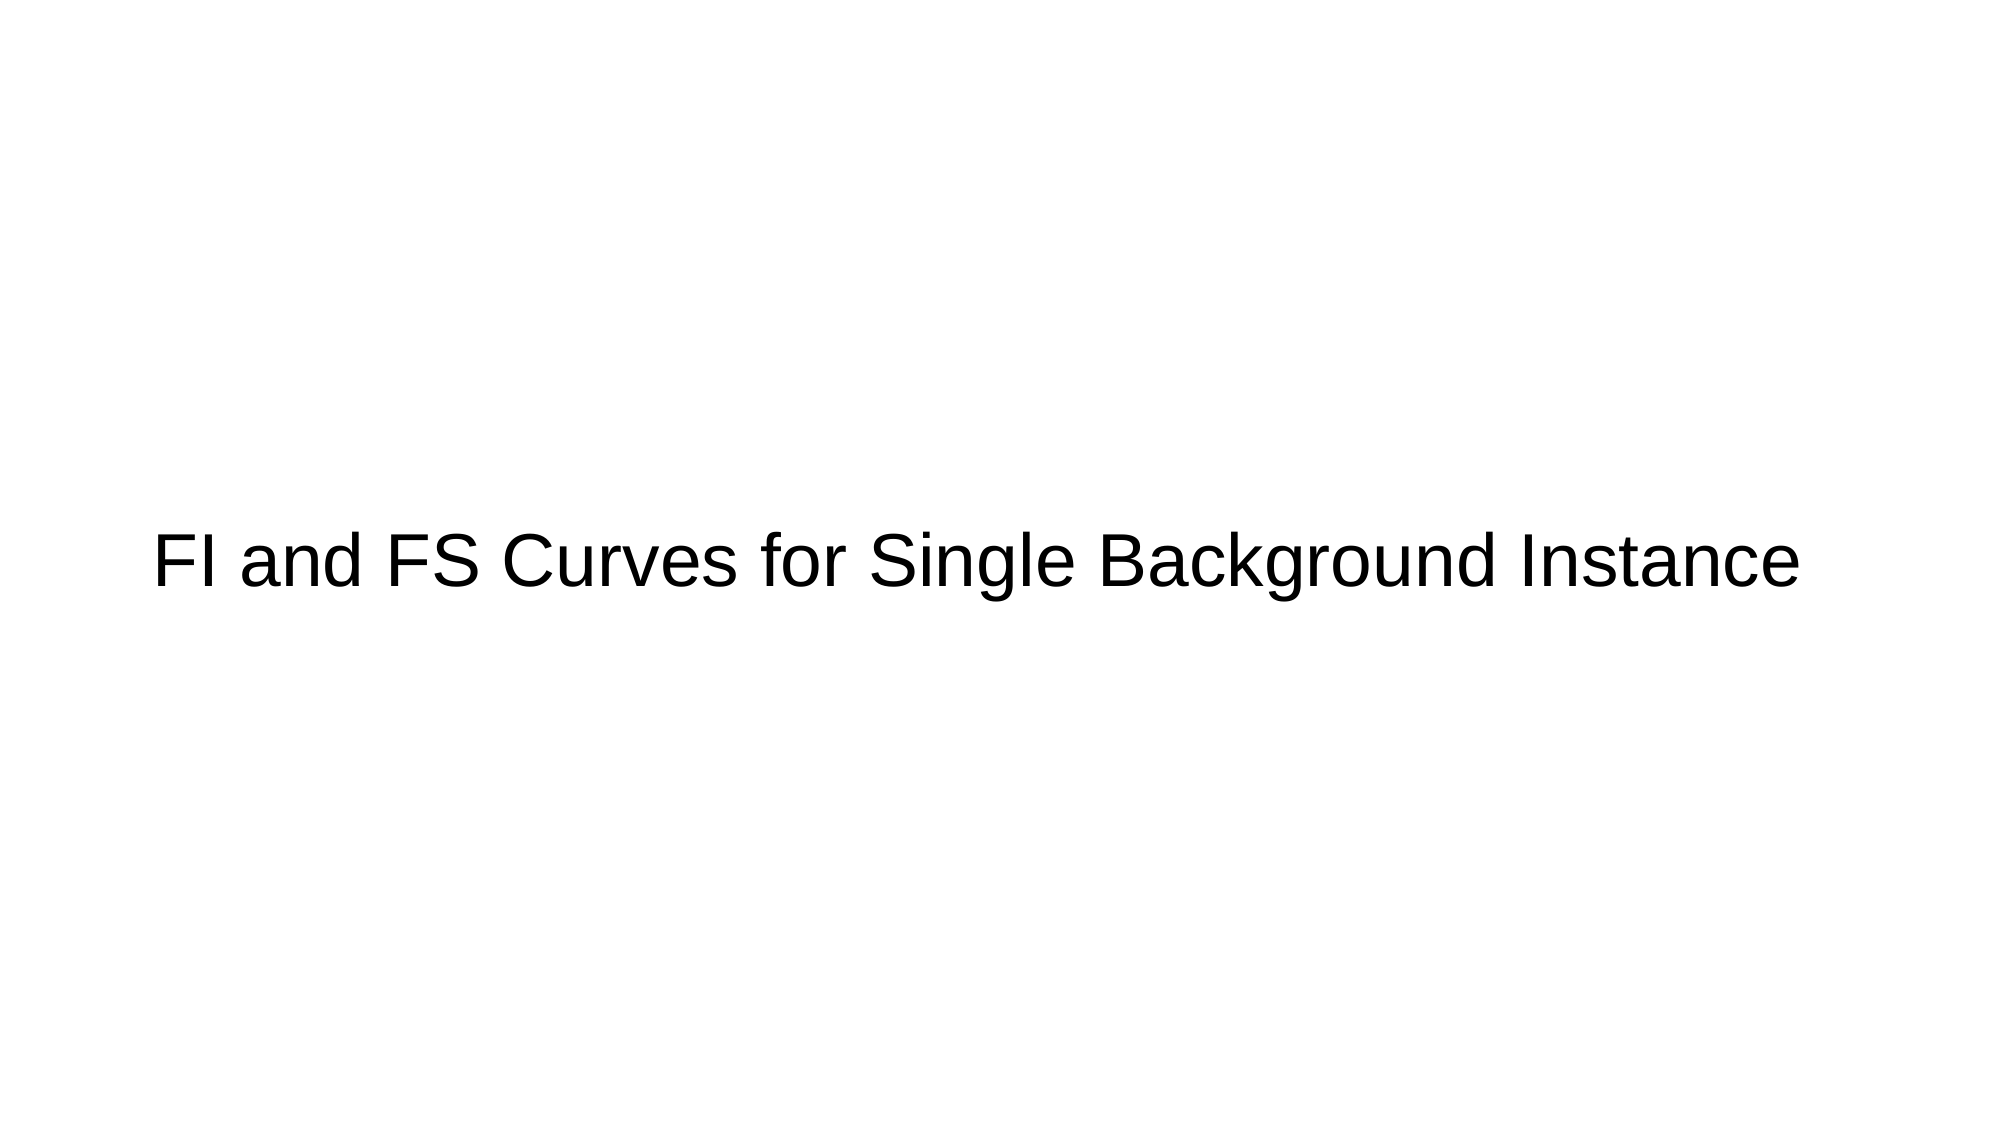

# FI and FS Curves for Single Background Instance